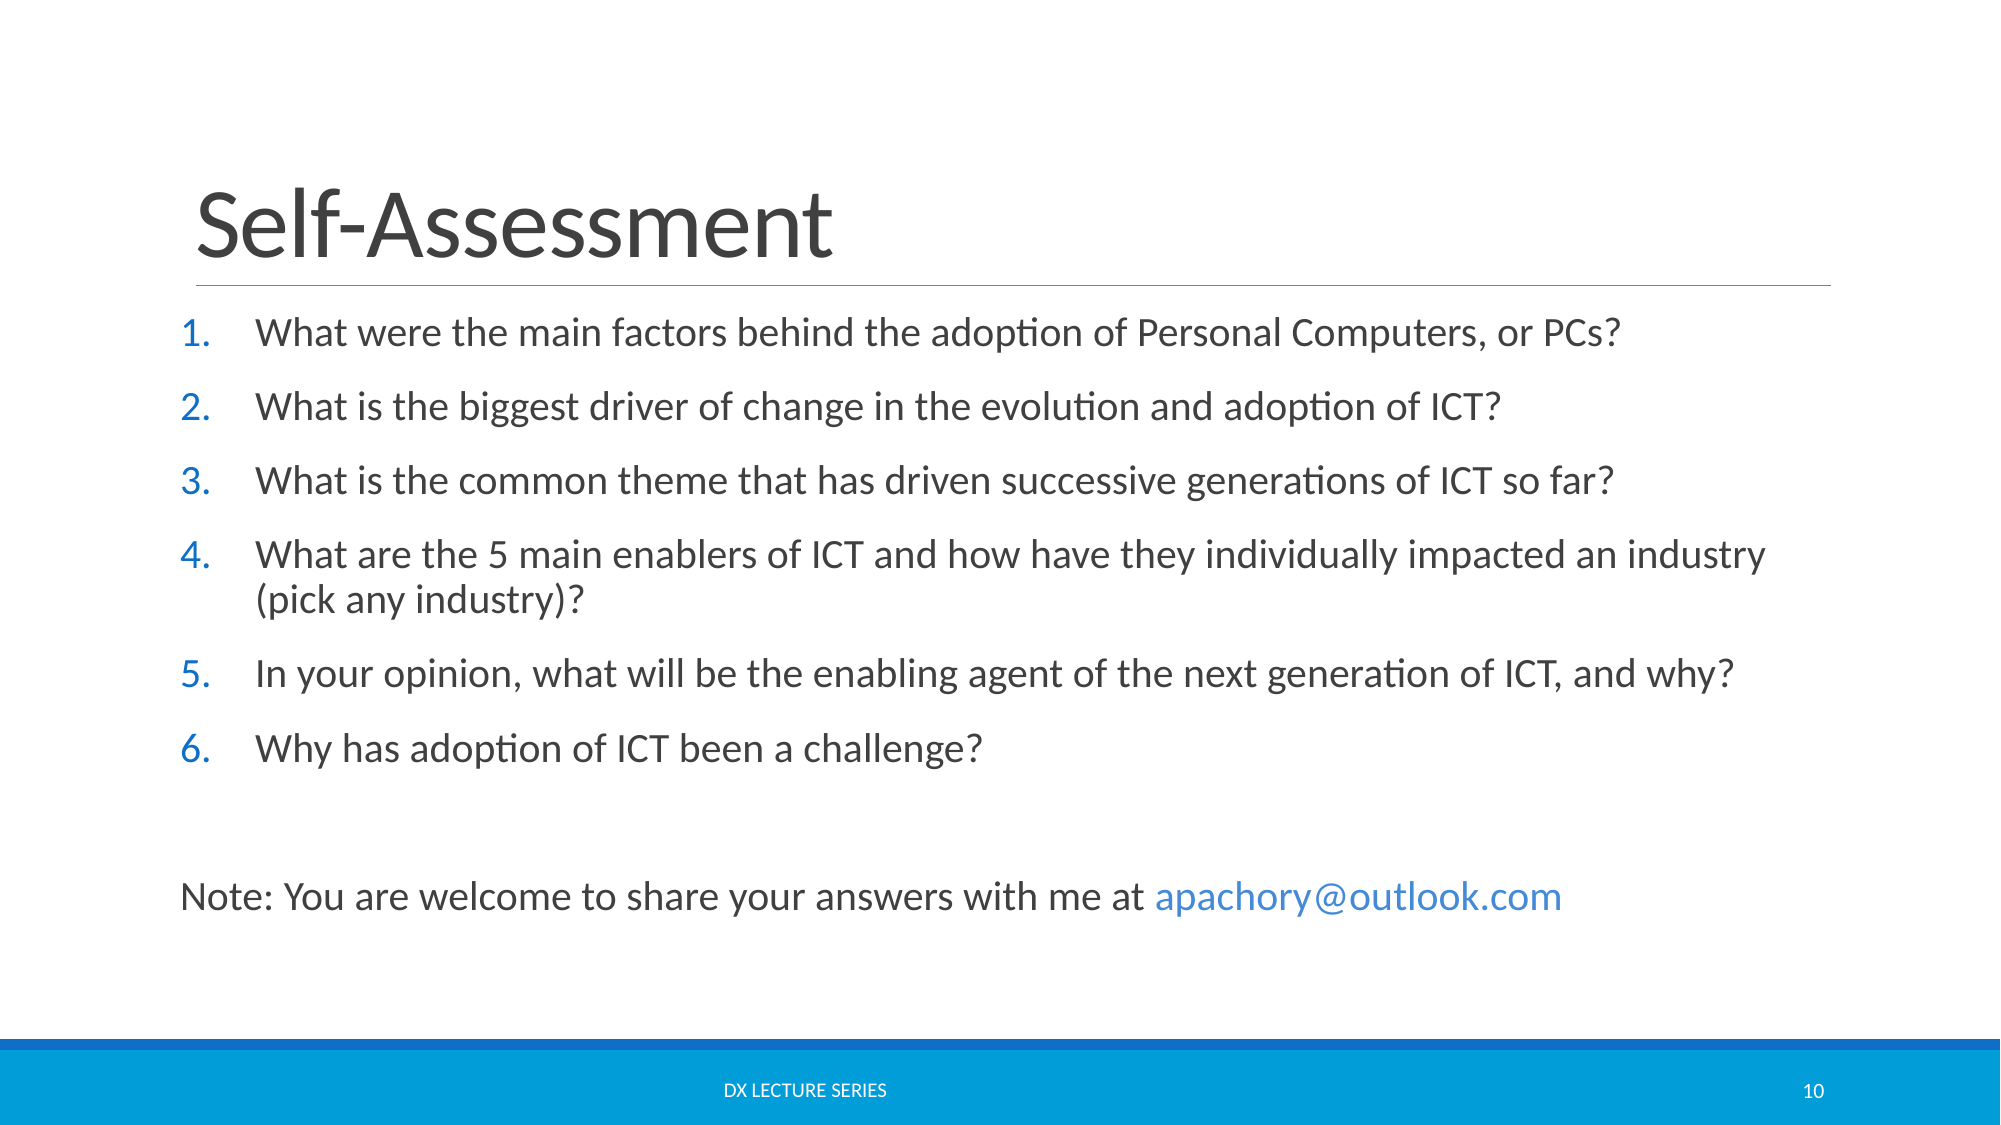

# Self-Assessment
What were the main factors behind the adoption of Personal Computers, or PCs?
What is the biggest driver of change in the evolution and adoption of ICT?
What is the common theme that has driven successive generations of ICT so far?
What are the 5 main enablers of ICT and how have they individually impacted an industry (pick any industry)?
In your opinion, what will be the enabling agent of the next generation of ICT, and why?
Why has adoption of ICT been a challenge?

Note: You are welcome to share your answers with me at apachory@outlook.com
DX Lecture Series
10